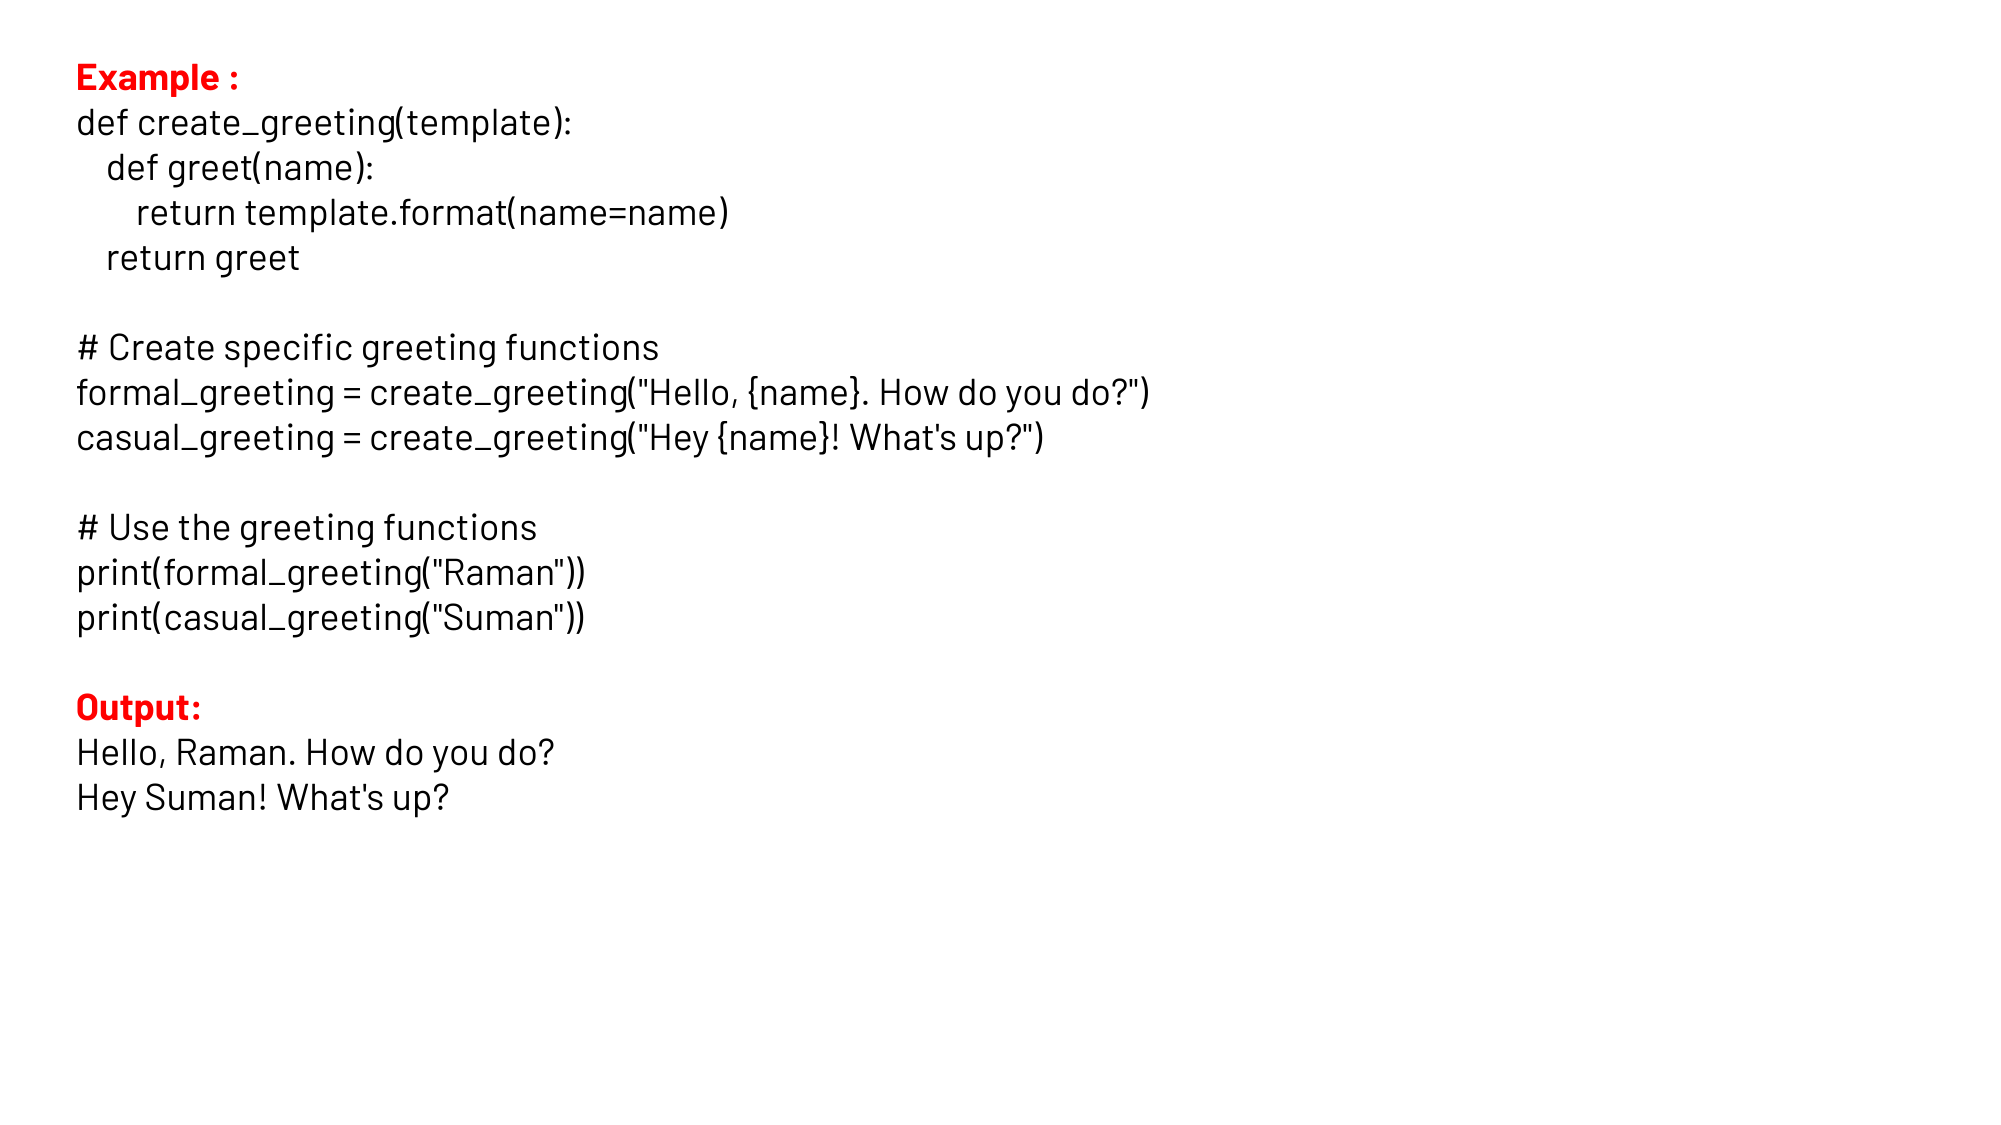

Example :
def create_greeting(template):
    def greet(name):
        return template.format(name=name)
    return greet

# Create specific greeting functions
formal_greeting = create_greeting("Hello, {name}. How do you do?")
casual_greeting = create_greeting("Hey {name}! What's up?")

# Use the greeting functions
print(formal_greeting("Raman"))
print(casual_greeting("Suman"))

Output:
Hello, Raman. How do you do?
Hey Suman! What's up?